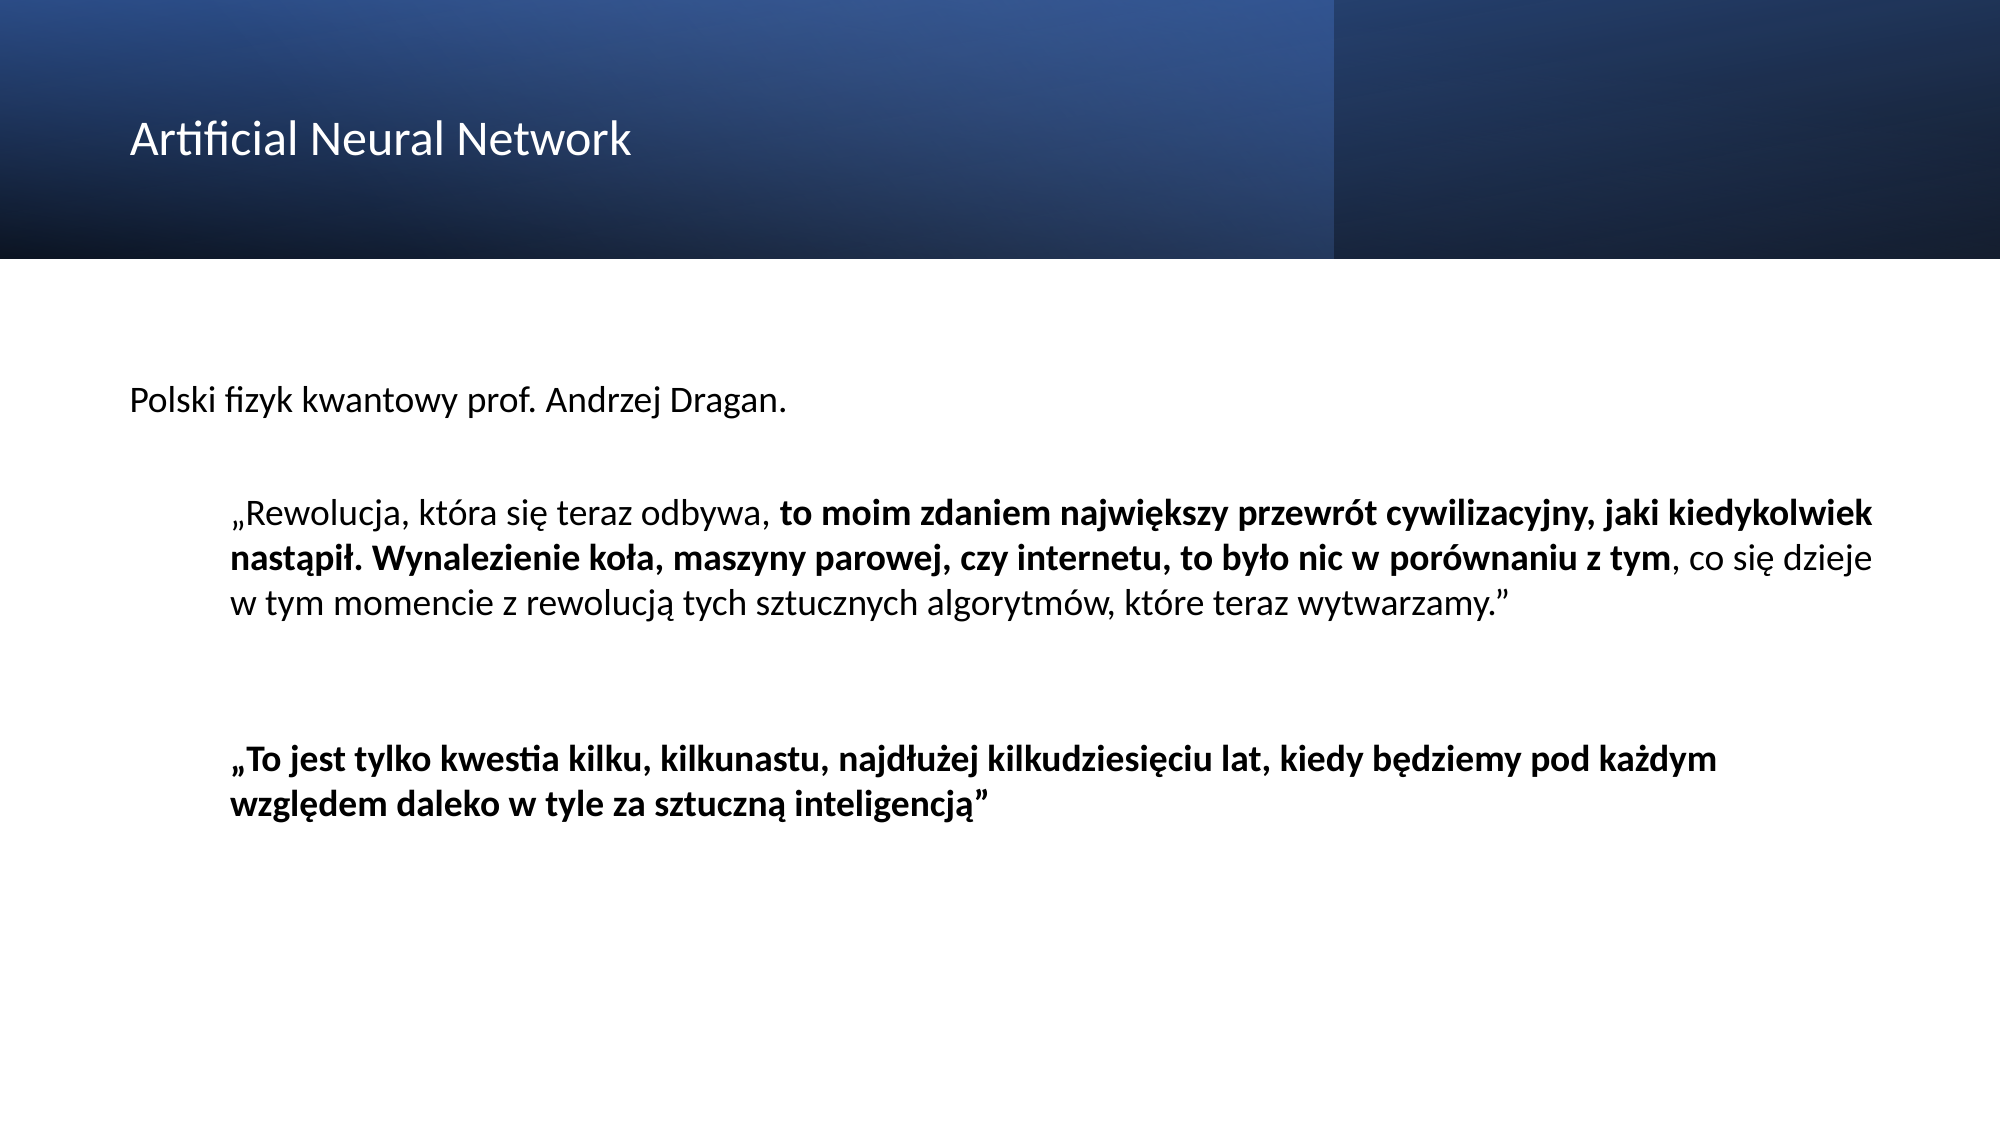

# Artificial Neural Network
Polski fizyk kwantowy prof. Andrzej Dragan.
„Rewolucja, która się teraz odbywa, to moim zdaniem największy przewrót cywilizacyjny, jaki kiedykolwiek nastąpił. Wynalezienie koła, maszyny parowej, czy internetu, to było nic w porównaniu z tym, co się dzieje w tym momencie z rewolucją tych sztucznych algorytmów, które teraz wytwarzamy.”
„To jest tylko kwestia kilku, kilkunastu, najdłużej kilkudziesięciu lat, kiedy będziemy pod każdym względem daleko w tyle za sztuczną inteligencją”